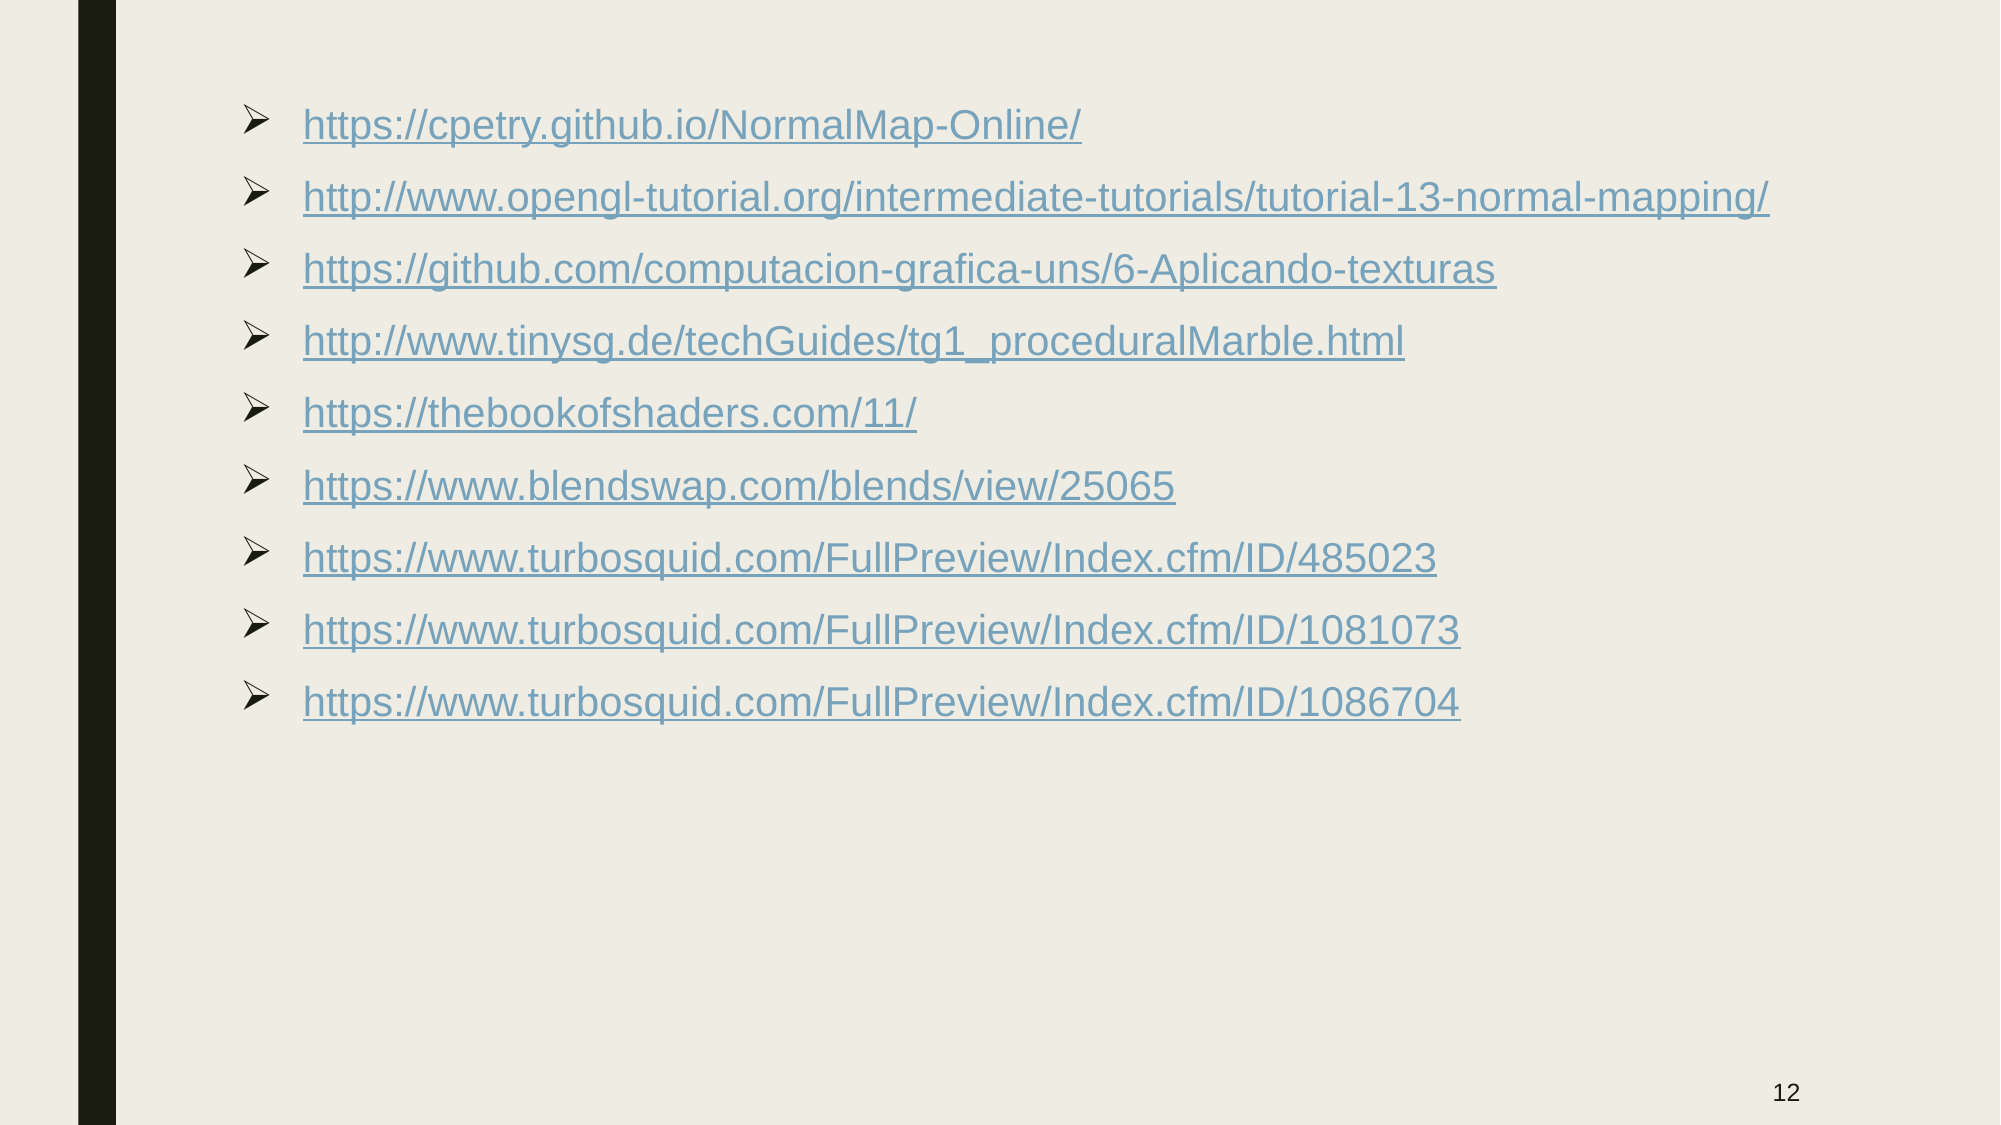

https://cpetry.github.io/NormalMap-Online/
http://www.opengl-tutorial.org/intermediate-tutorials/tutorial-13-normal-mapping/
https://github.com/computacion-grafica-uns/6-Aplicando-texturas
http://www.tinysg.de/techGuides/tg1_proceduralMarble.html
https://thebookofshaders.com/11/
https://www.blendswap.com/blends/view/25065
https://www.turbosquid.com/FullPreview/Index.cfm/ID/485023
https://www.turbosquid.com/FullPreview/Index.cfm/ID/1081073
https://www.turbosquid.com/FullPreview/Index.cfm/ID/1086704

12